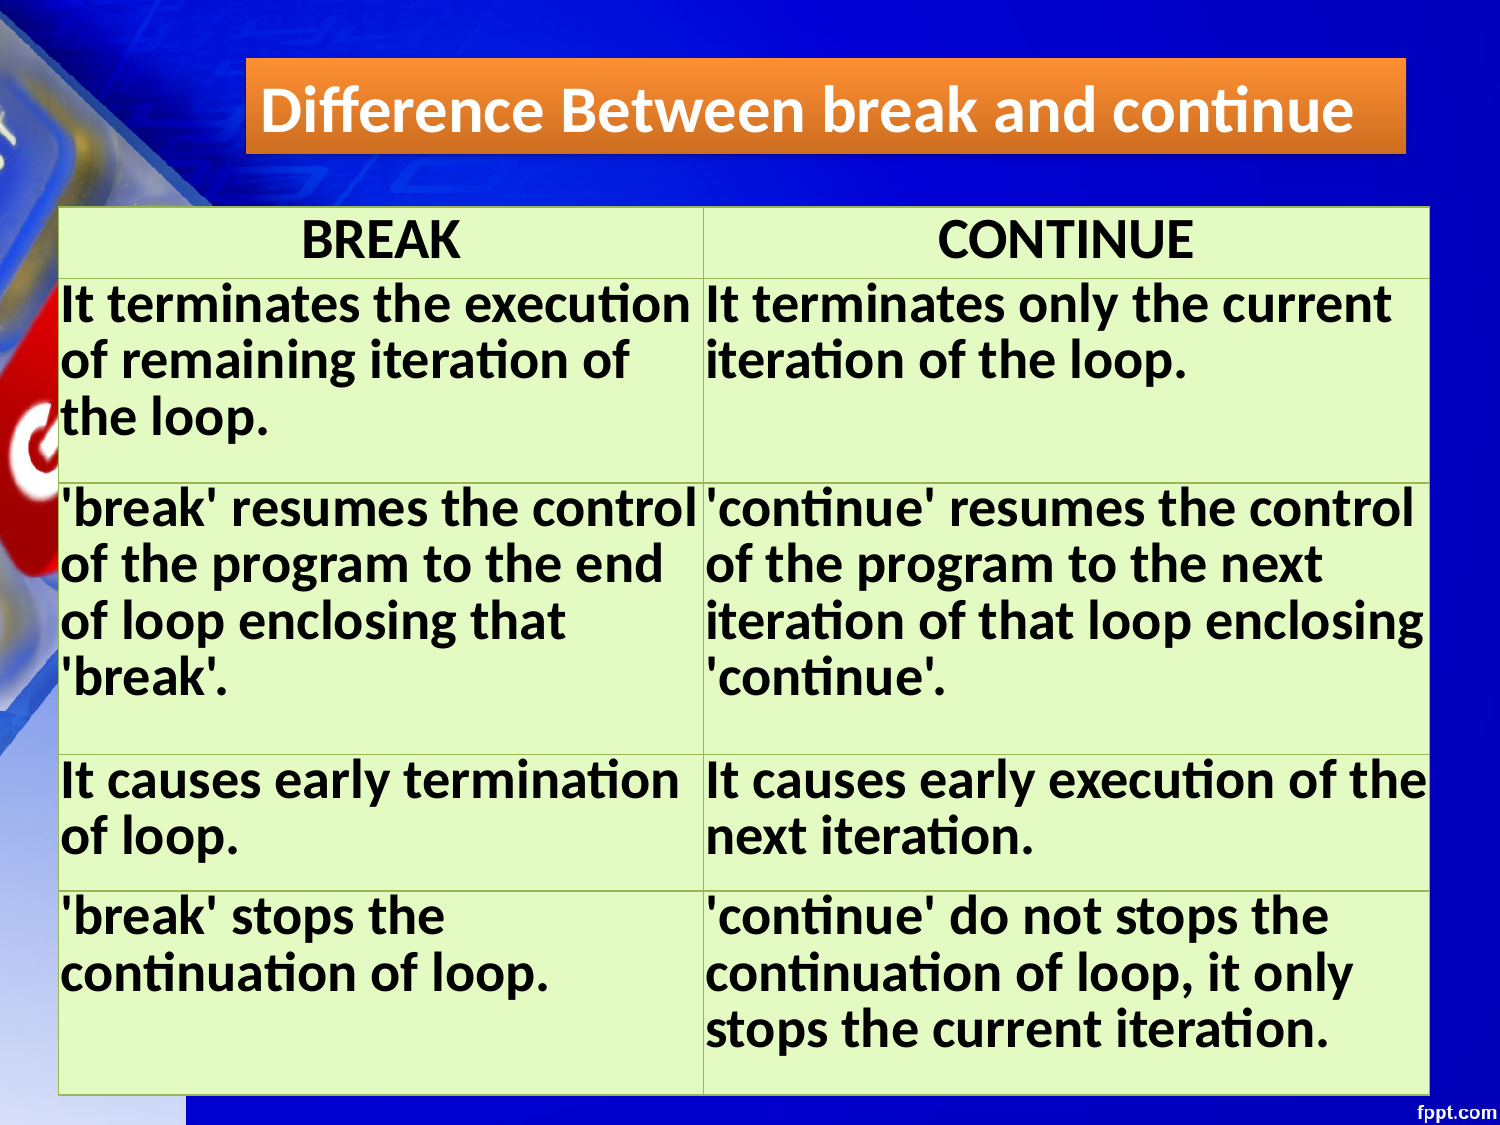

Difference Between break and continue
| BREAK | CONTINUE |
| --- | --- |
| It terminates the execution of remaining iteration of the loop. | It terminates only the current iteration of the loop. |
| 'break' resumes the control of the program to the end of loop enclosing that 'break'. | 'continue' resumes the control of the program to the next iteration of that loop enclosing 'continue'. |
| It causes early termination of loop. | It causes early execution of the next iteration. |
| 'break' stops the continuation of loop. | 'continue' do not stops the continuation of loop, it only stops the current iteration. |